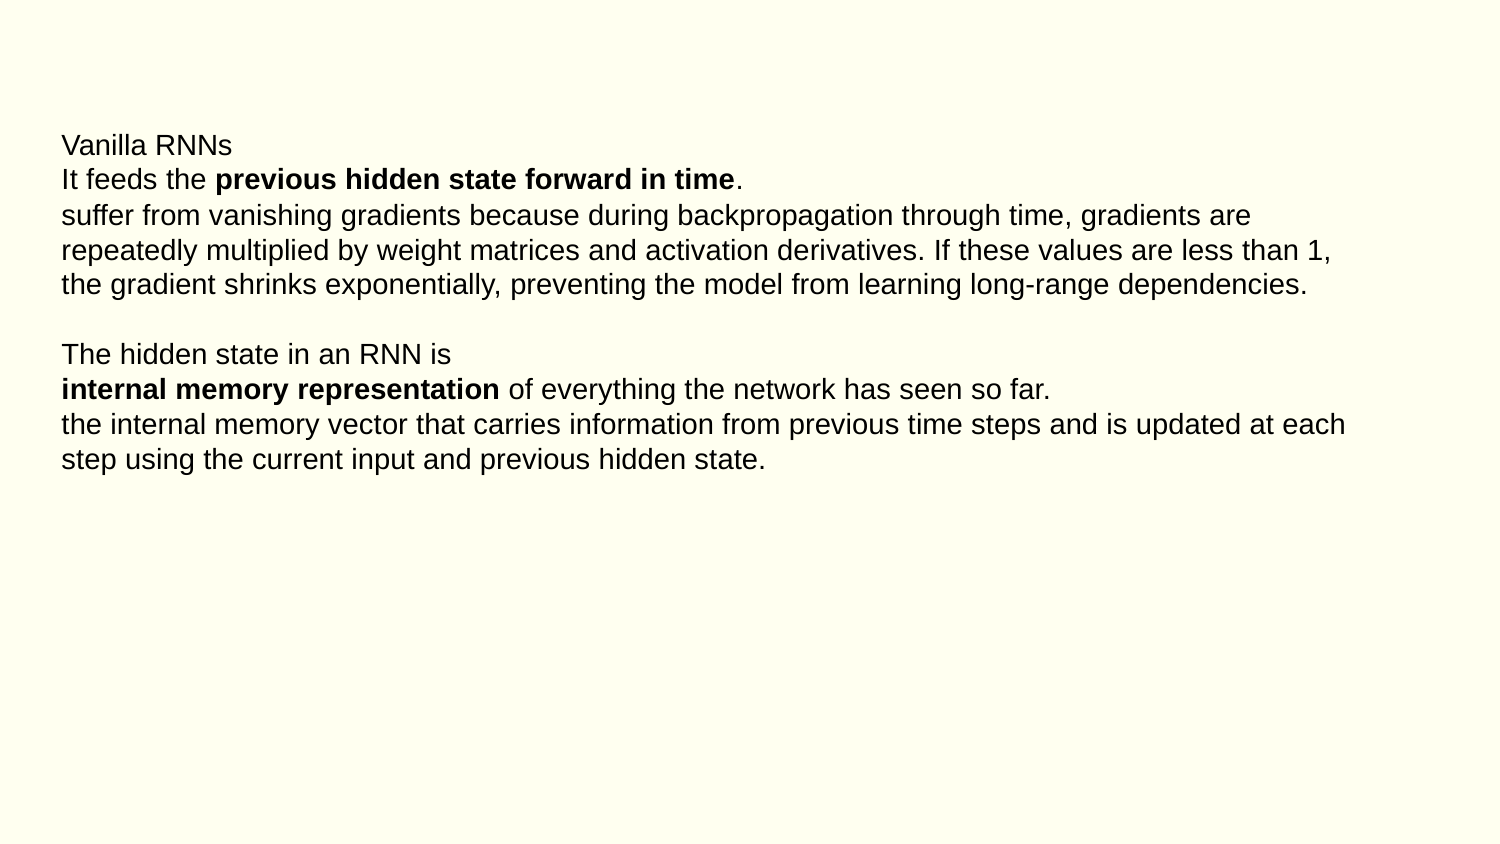

Vanilla RNNs
It feeds the previous hidden state forward in time.
suffer from vanishing gradients because during backpropagation through time, gradients are repeatedly multiplied by weight matrices and activation derivatives. If these values are less than 1, the gradient shrinks exponentially, preventing the model from learning long-range dependencies.

The hidden state in an RNN is
internal memory representation of everything the network has seen so far.
the internal memory vector that carries information from previous time steps and is updated at each step using the current input and previous hidden state.